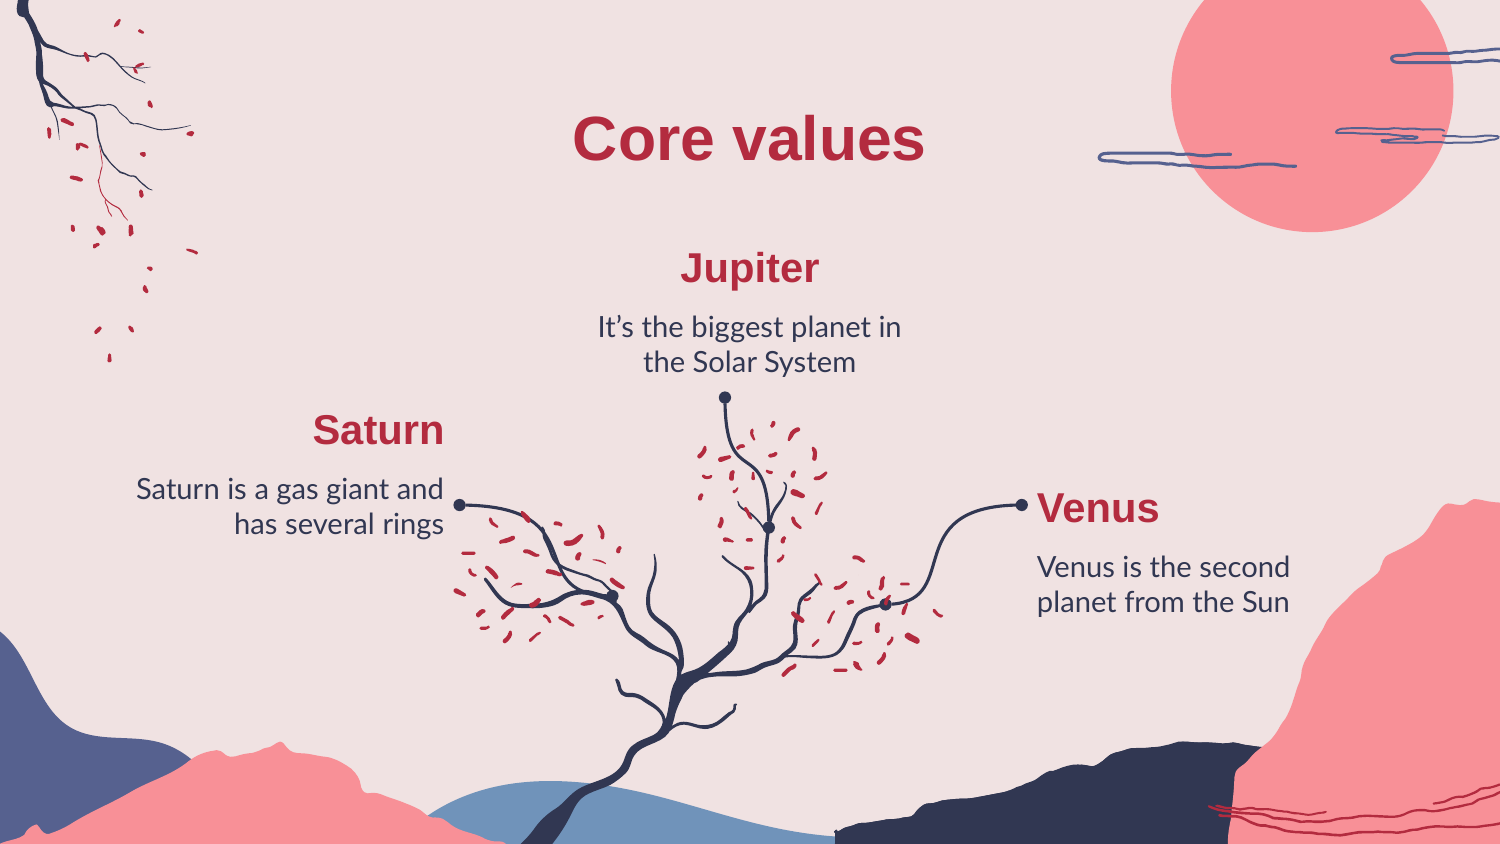

# Core values
Jupiter
It’s the biggest planet in the Solar System
Saturn

Saturn is a gas giant and has several rings
Venus

Venus is the second planet from the Sun